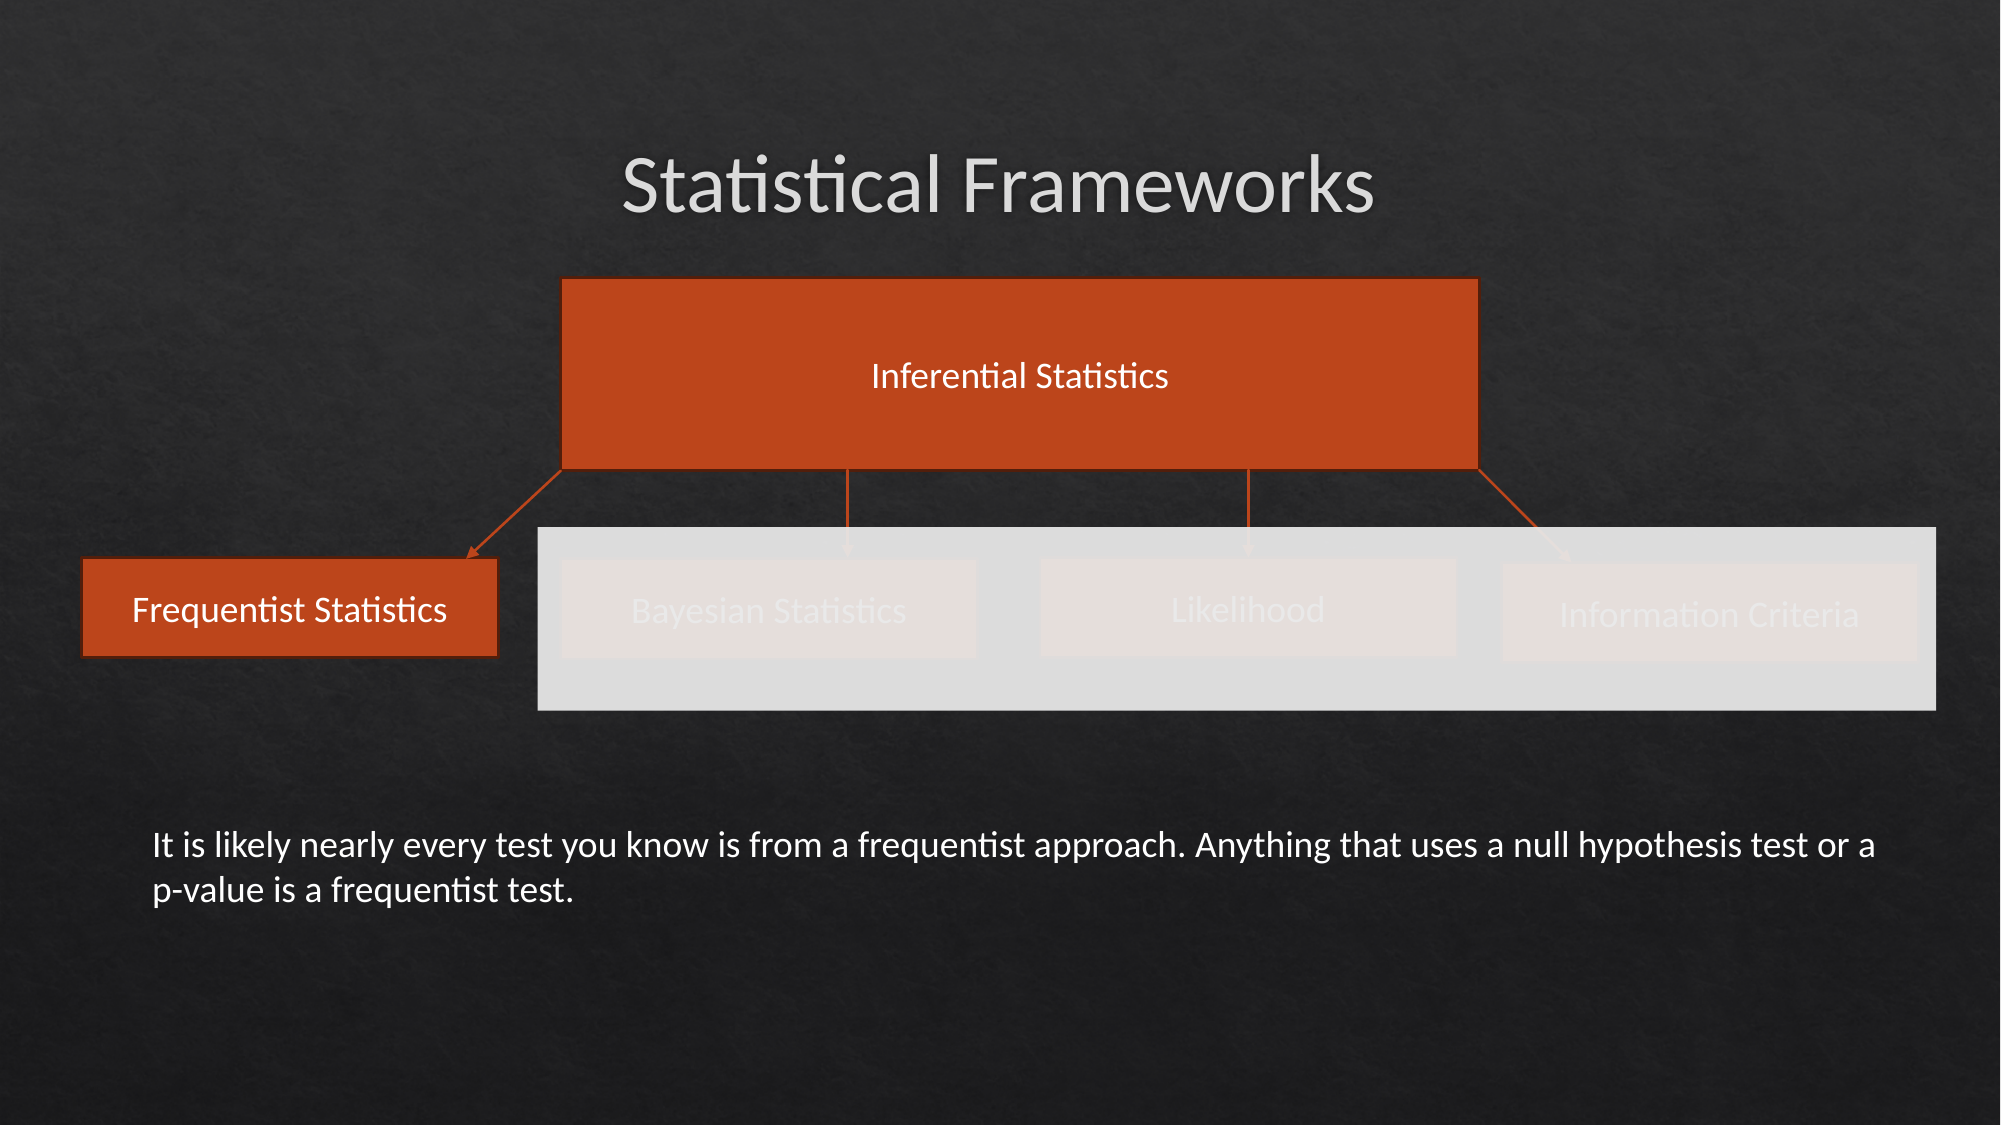

# Statistical Frameworks
Inferential Statistics

Likelihood
Frequentist Statistics
Bayesian Statistics
Information Criteria
It is likely nearly every test you know is from a frequentist approach. Anything that uses a null hypothesis test or a p-value is a frequentist test.